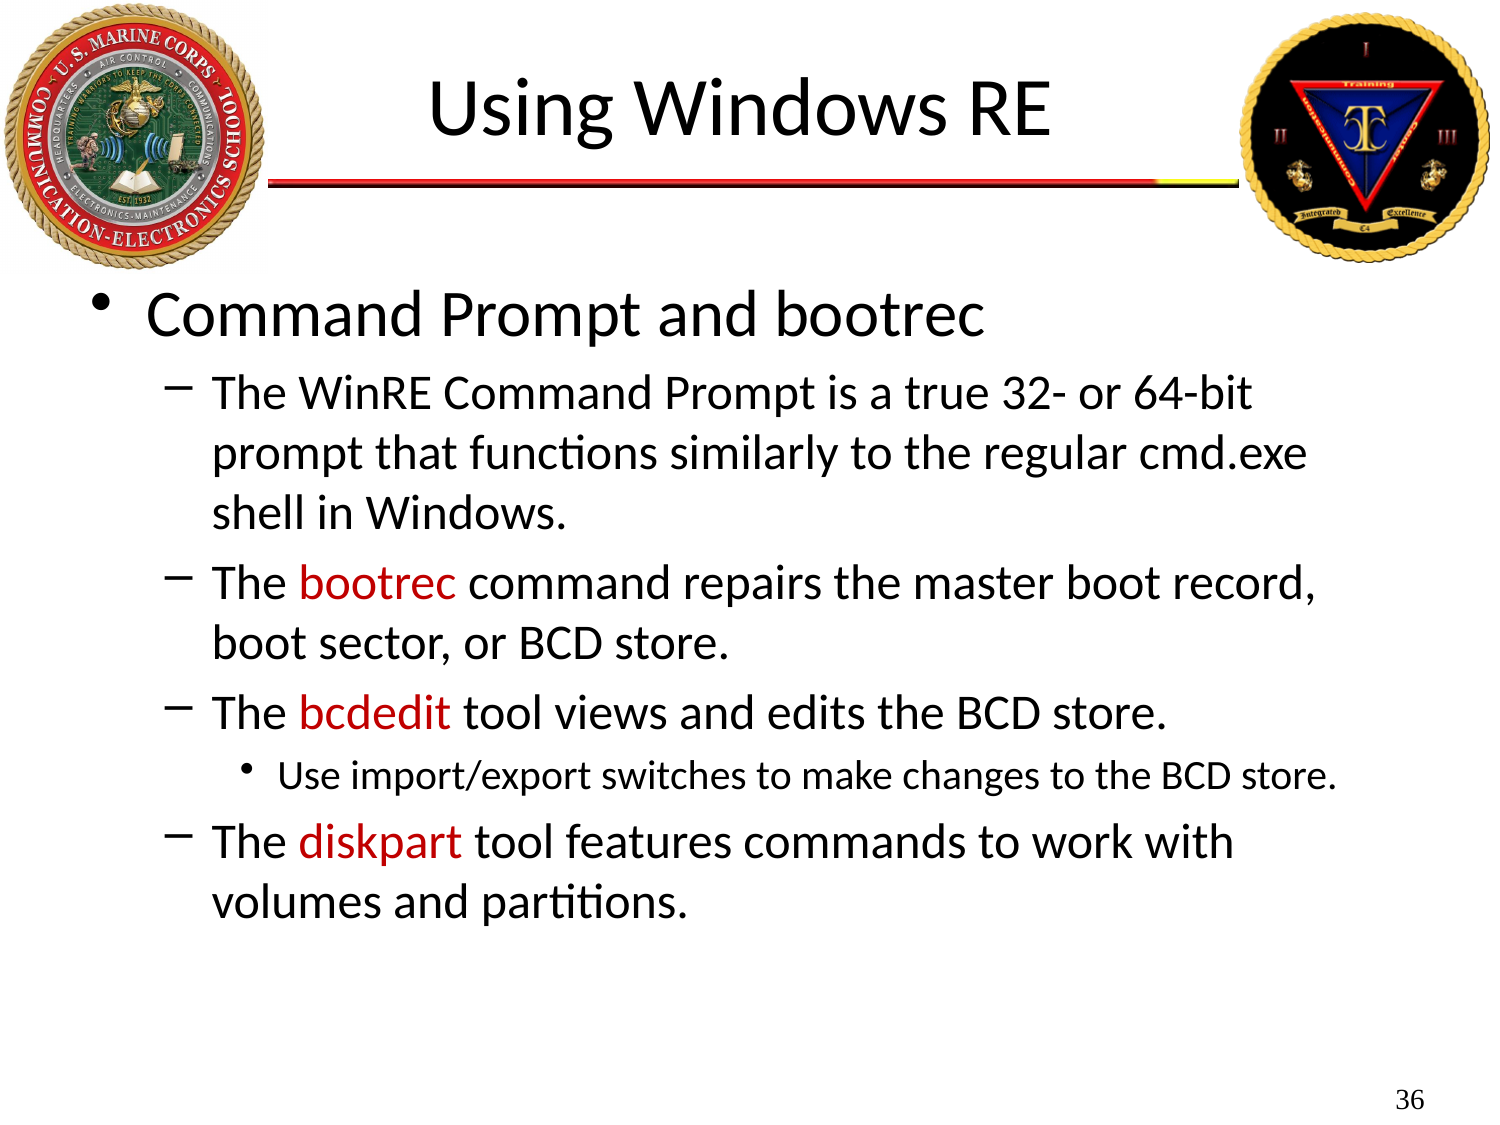

# Using Windows RE
Command Prompt and bootrec
The WinRE Command Prompt is a true 32- or 64-bit prompt that functions similarly to the regular cmd.exe shell in Windows.
The bootrec command repairs the master boot record, boot sector, or BCD store.
The bcdedit tool views and edits the BCD store.
Use import/export switches to make changes to the BCD store.
The diskpart tool features commands to work with volumes and partitions.